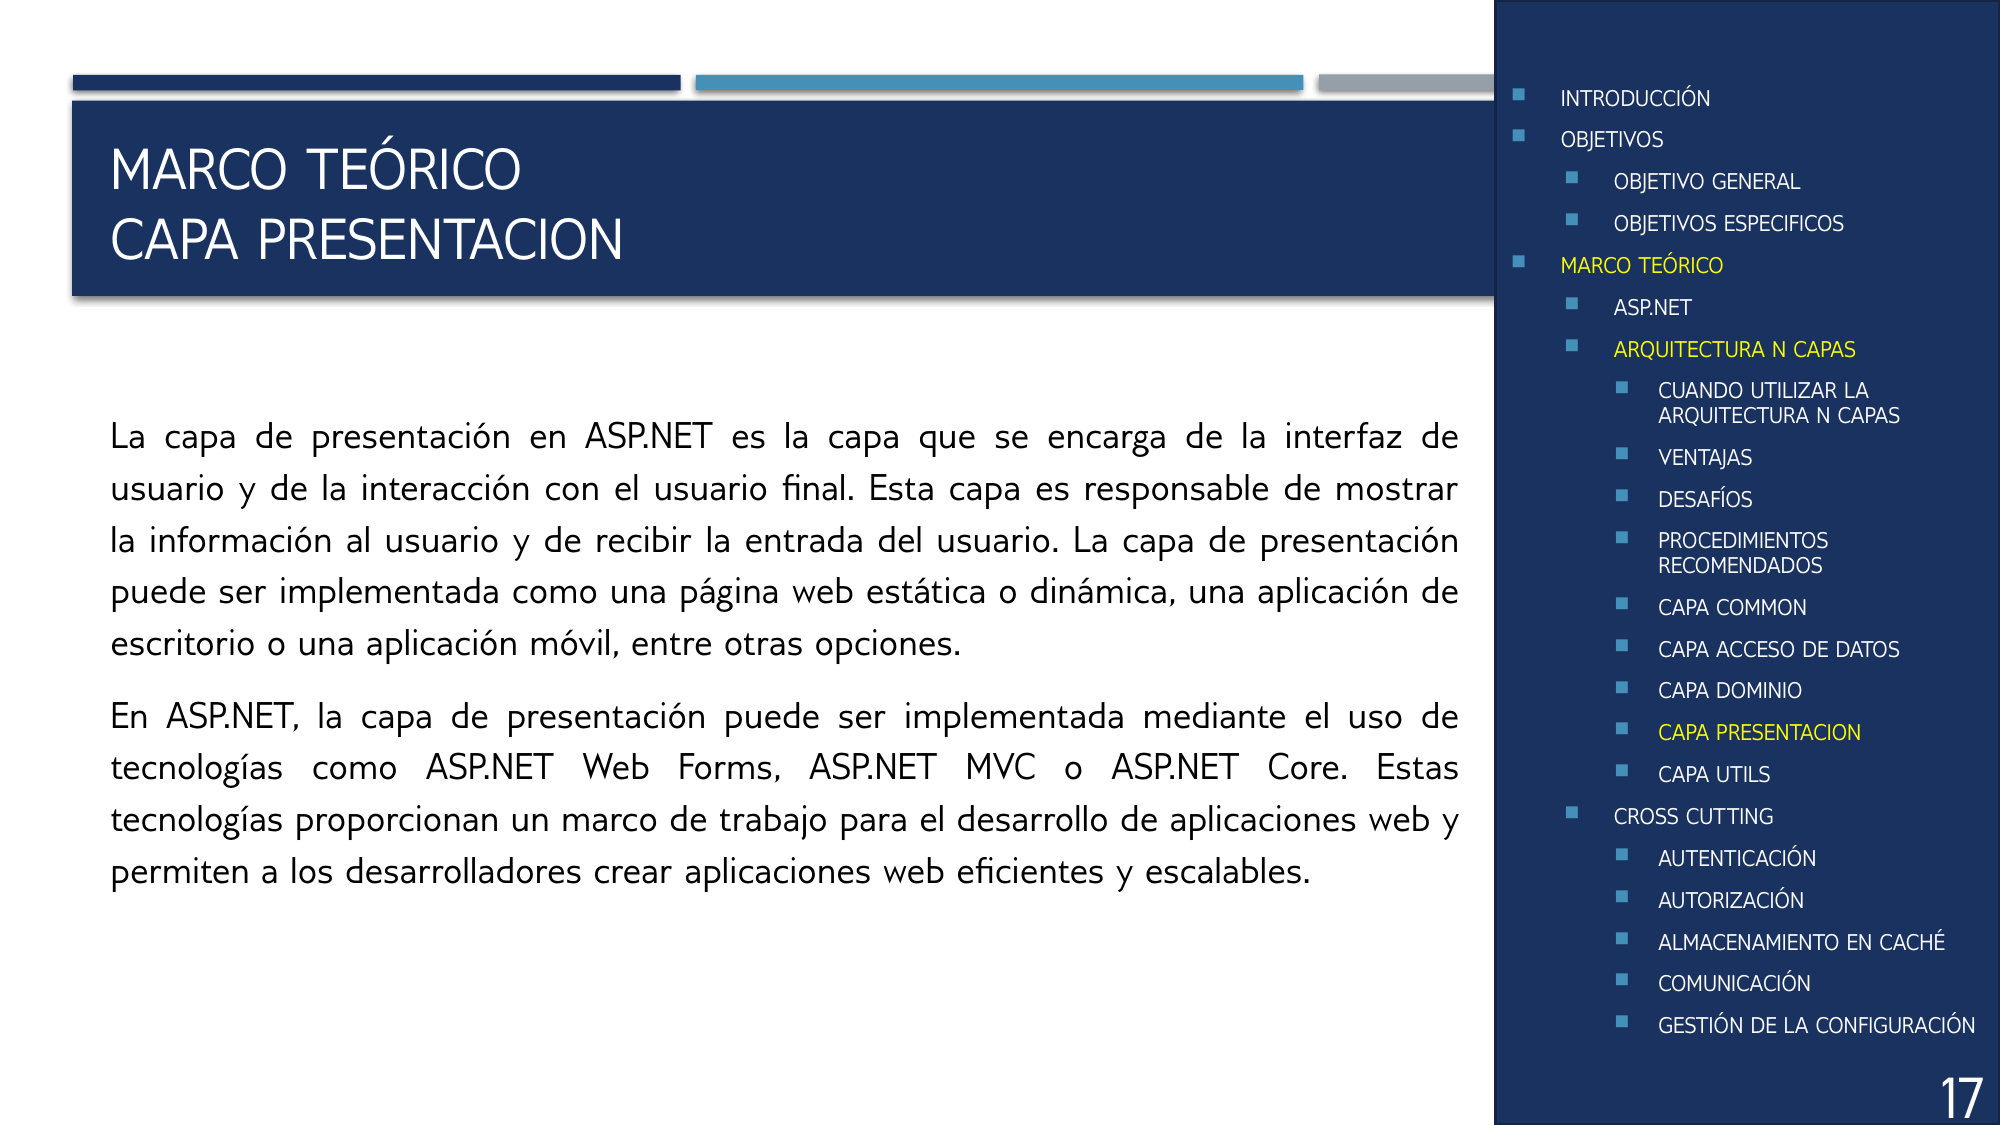

INTRODUCCIÓN
OBJETIVOS
OBJETIVO GENERAL
OBJETIVOS ESPECIFICOS
MARCO TEÓRICO
ASP.NET
ARQUITECTURA N CAPAS
CUANDO UTILIZAR LA ARQUITECTURA N CAPAS
VENTAJAS
DESAFÍOS
PROCEDIMIENTOS RECOMENDADOS
CAPA COMMON
CAPA ACCESO DE DATOS
CAPA DOMINIO
CAPA PRESENTACION
CAPA UTILS
CROSS CUTTING
AUTENTICACIÓN
AUTORIZACIÓN
ALMACENAMIENTO EN CACHÉ
COMUNICACIÓN
GESTIÓN DE LA CONFIGURACIÓN
# MARCO TEÓRICO CAPA PRESENTACION
La capa de presentación en ASP.NET es la capa que se encarga de la interfaz de usuario y de la interacción con el usuario final. Esta capa es responsable de mostrar la información al usuario y de recibir la entrada del usuario. La capa de presentación puede ser implementada como una página web estática o dinámica, una aplicación de escritorio o una aplicación móvil, entre otras opciones.
En ASP.NET, la capa de presentación puede ser implementada mediante el uso de tecnologías como ASP.NET Web Forms, ASP.NET MVC o ASP.NET Core. Estas tecnologías proporcionan un marco de trabajo para el desarrollo de aplicaciones web y permiten a los desarrolladores crear aplicaciones web eficientes y escalables.
17
17